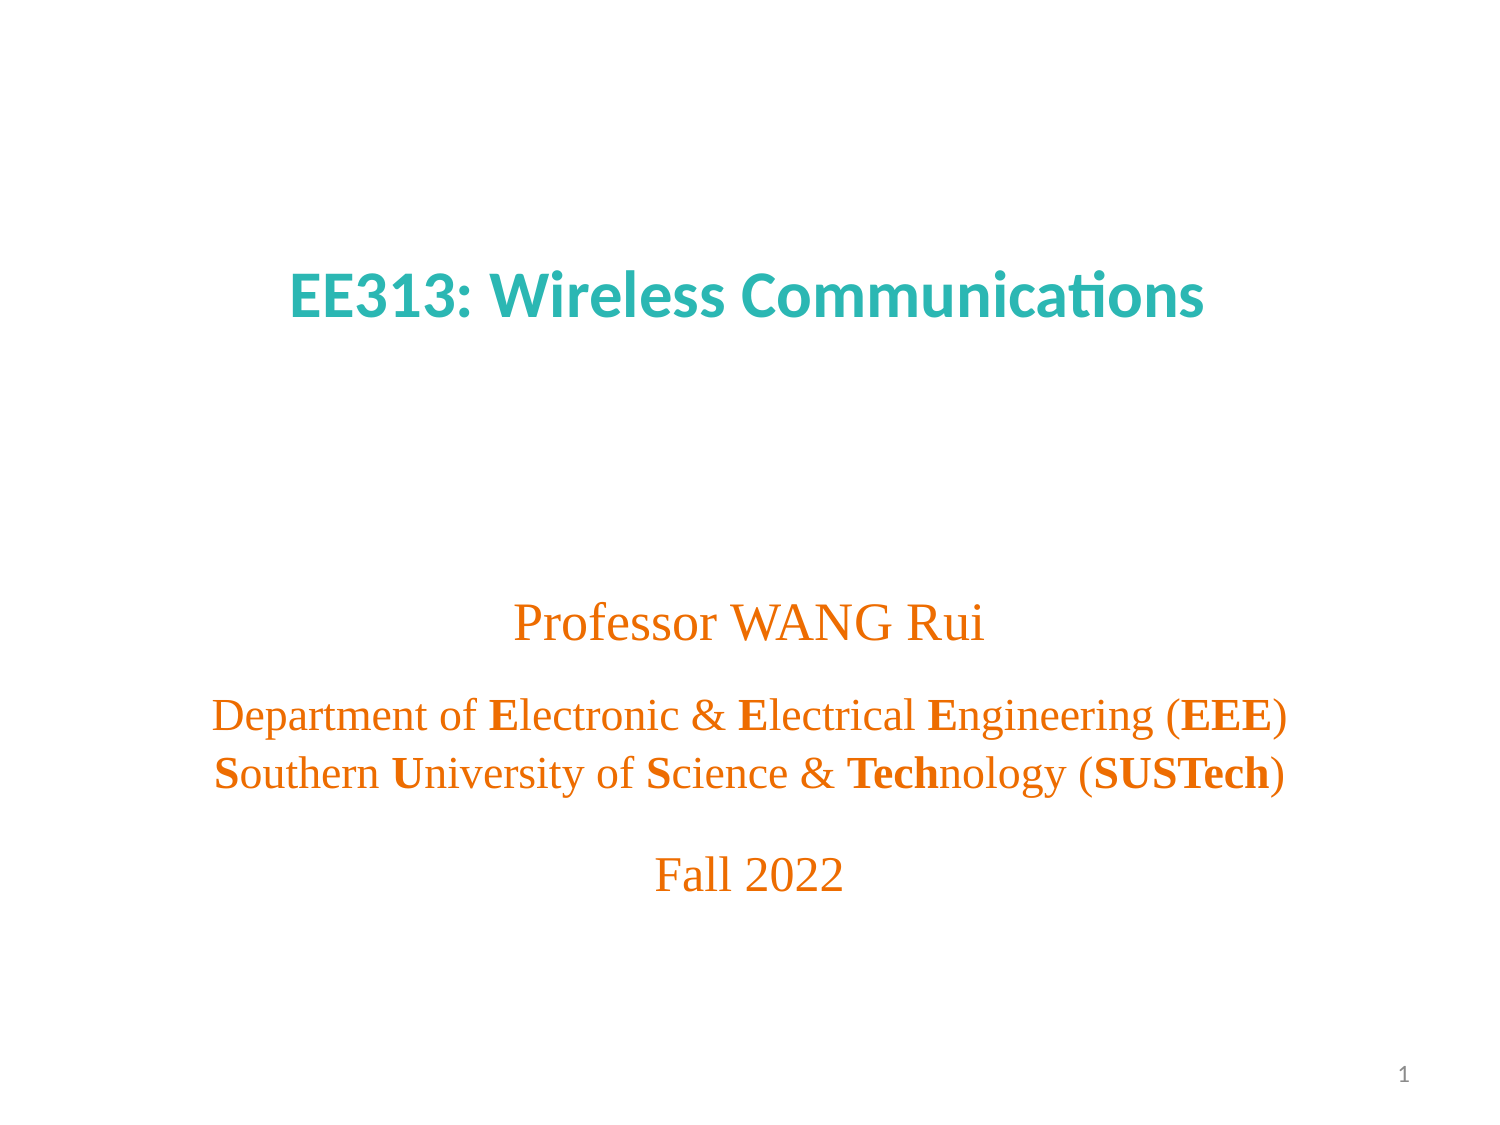

EE313: Wireless Communications

Professor WANG Rui

Department of Electronic & Electrical Engineering (EEE)
Southern University of Science & Technology (SUSTech)

Fall 2022
1